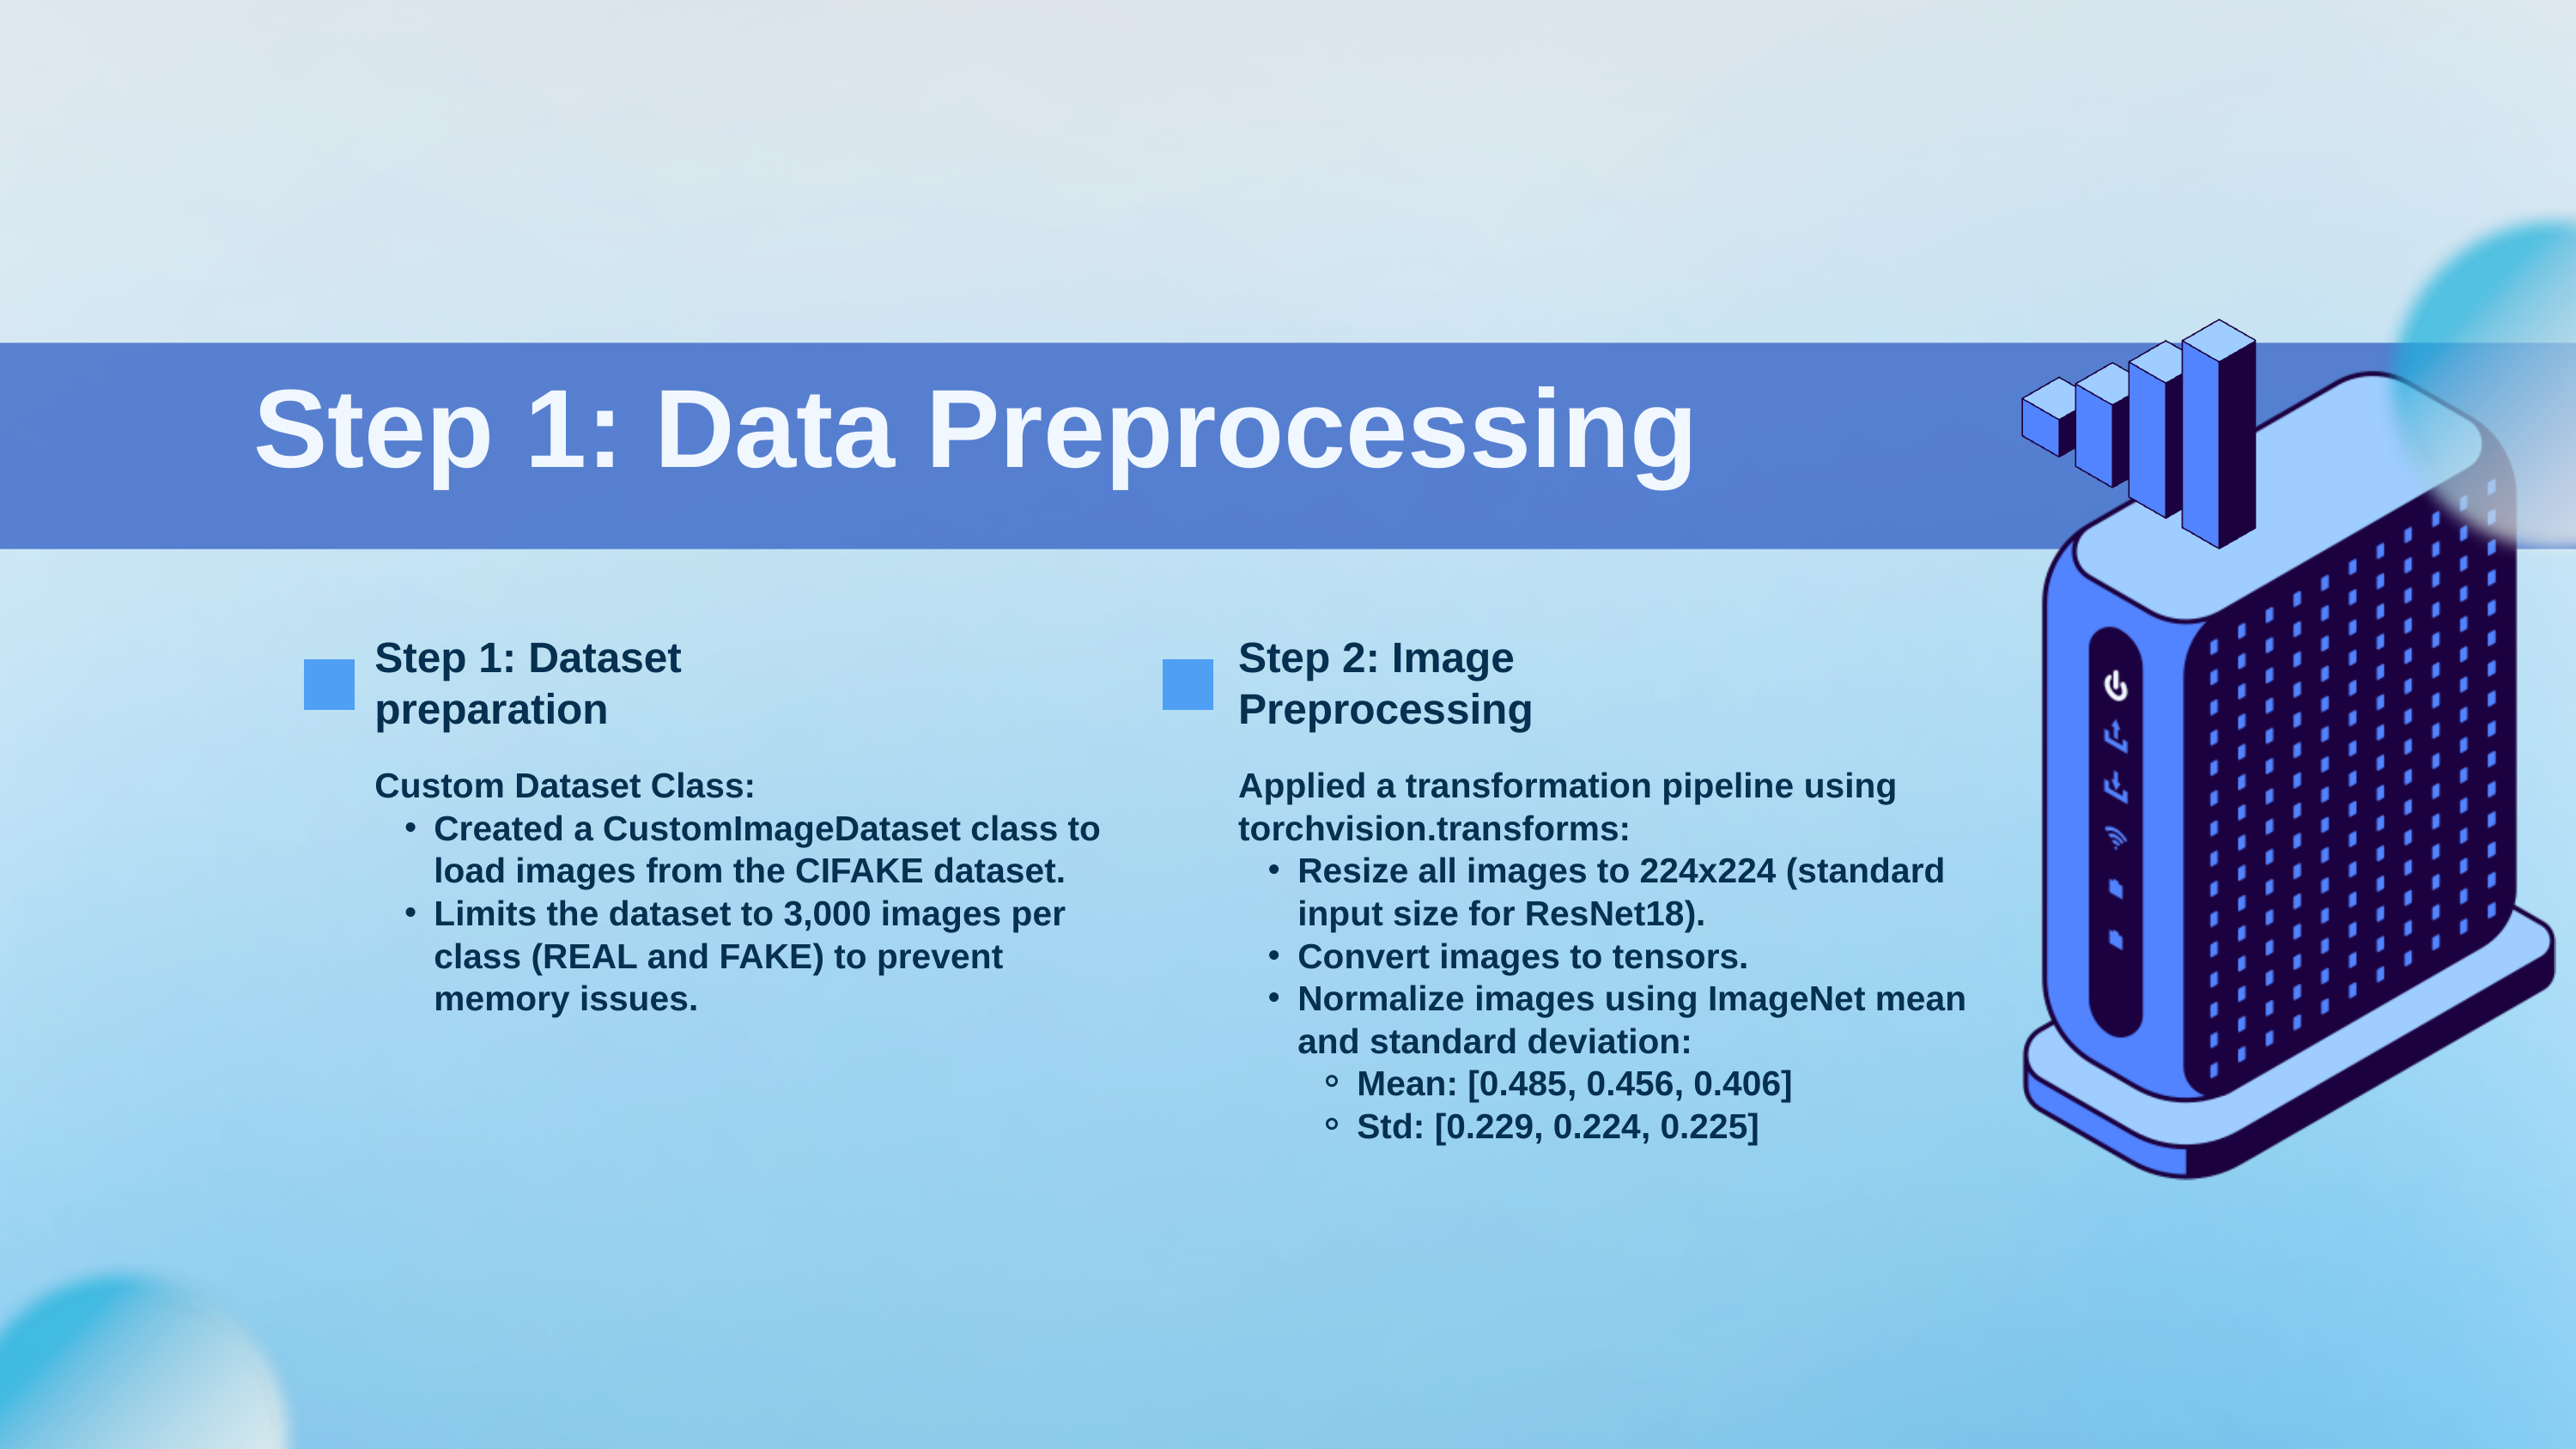

Step 1: Data Preprocessing
Step 1: Dataset preparation
Step 2: Image Preprocessing

Custom Dataset Class:
Created a CustomImageDataset class to load images from the CIFAKE dataset.
Limits the dataset to 3,000 images per class (REAL and FAKE) to prevent memory issues.

Applied a transformation pipeline using torchvision.transforms:
Resize all images to 224x224 (standard input size for ResNet18).
Convert images to tensors.
Normalize images using ImageNet mean and standard deviation:
Mean: [0.485, 0.456, 0.406]
Std: [0.229, 0.224, 0.225]